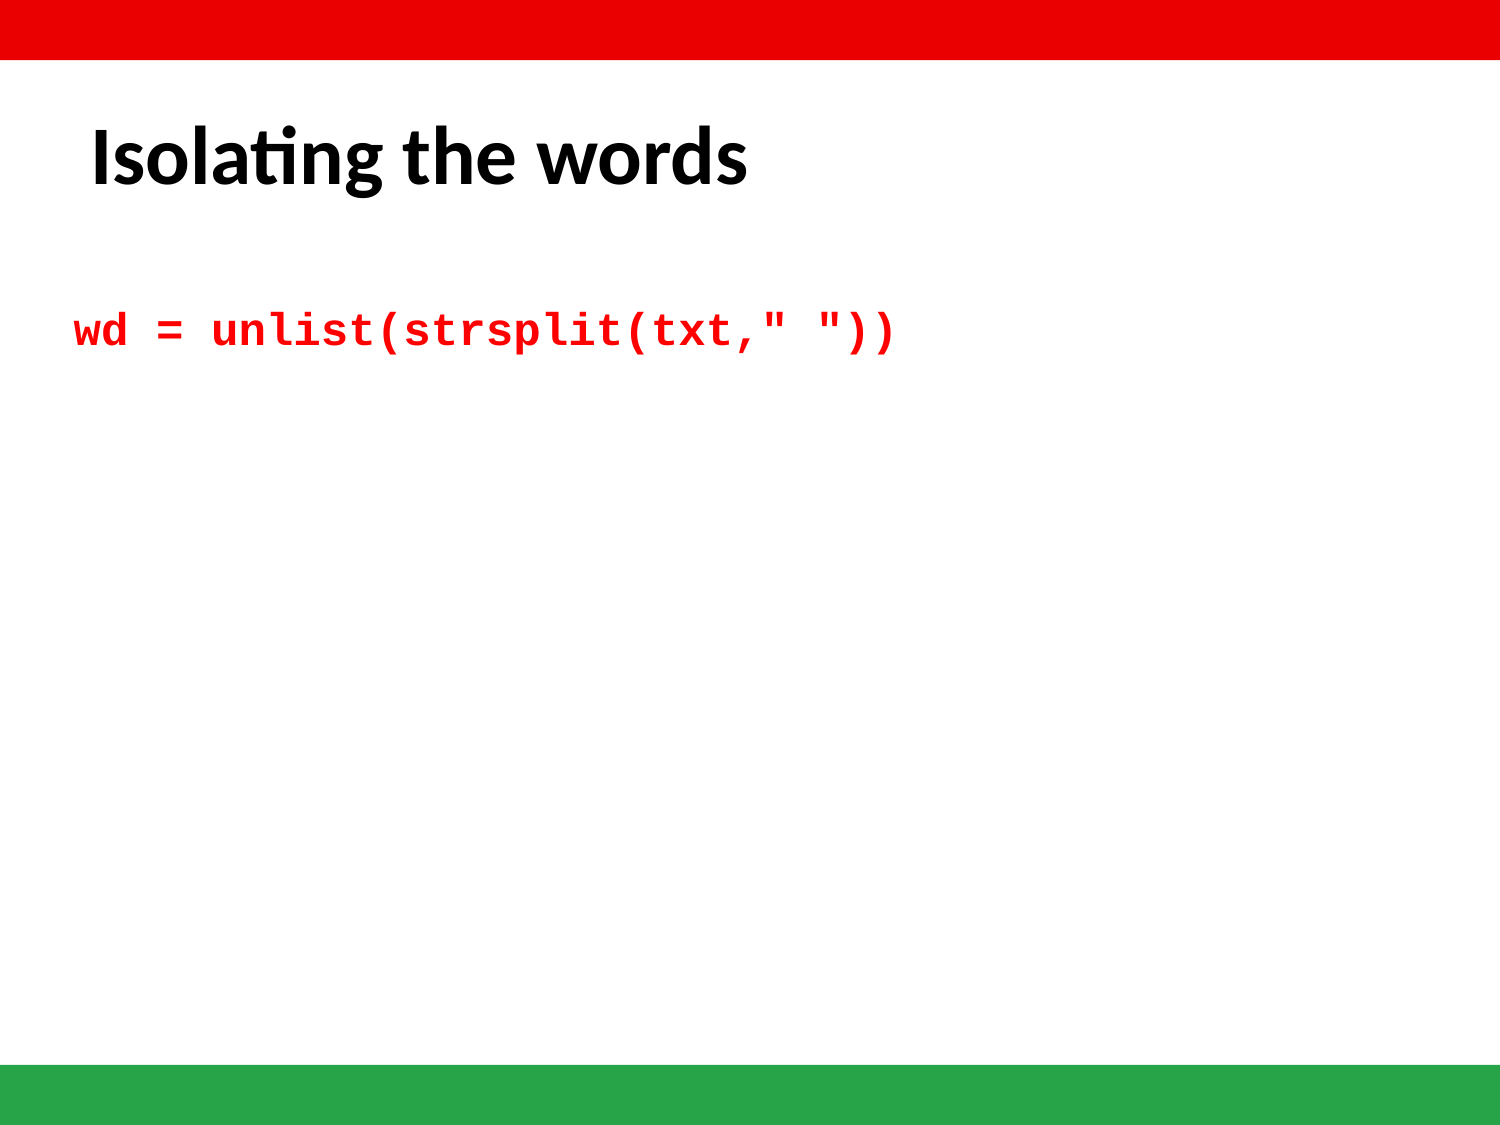

Isolating the words
# wd = unlist(strsplit(txt," "))